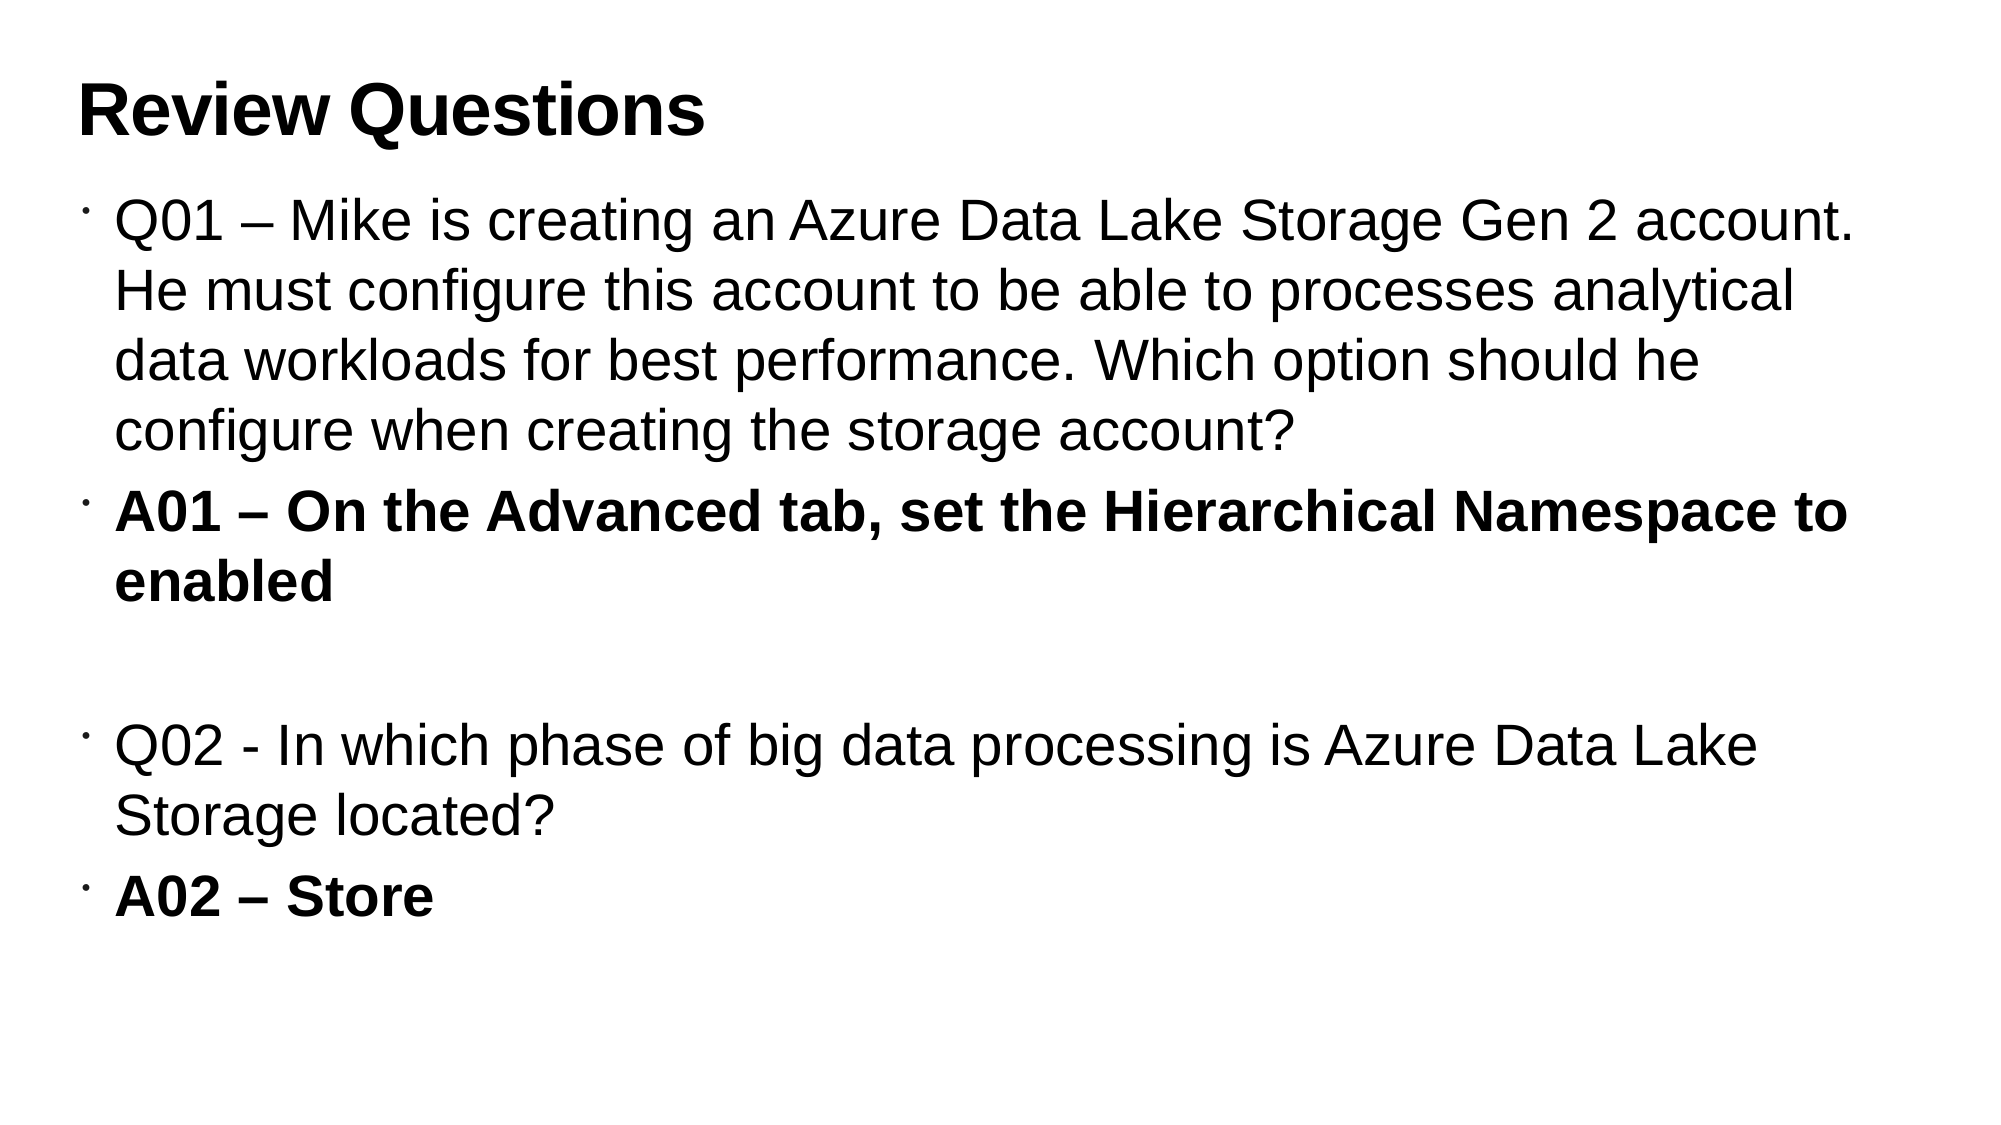

# Review Questions
Q01 – Mike is creating an Azure Data Lake Storage Gen 2 account. He must configure this account to be able to processes analytical data workloads for best performance. Which option should he configure when creating the storage account?
A01 – On the Advanced tab, set the Hierarchical Namespace to enabled

Q02 - In which phase of big data processing is Azure Data Lake Storage located?
A02 – Store